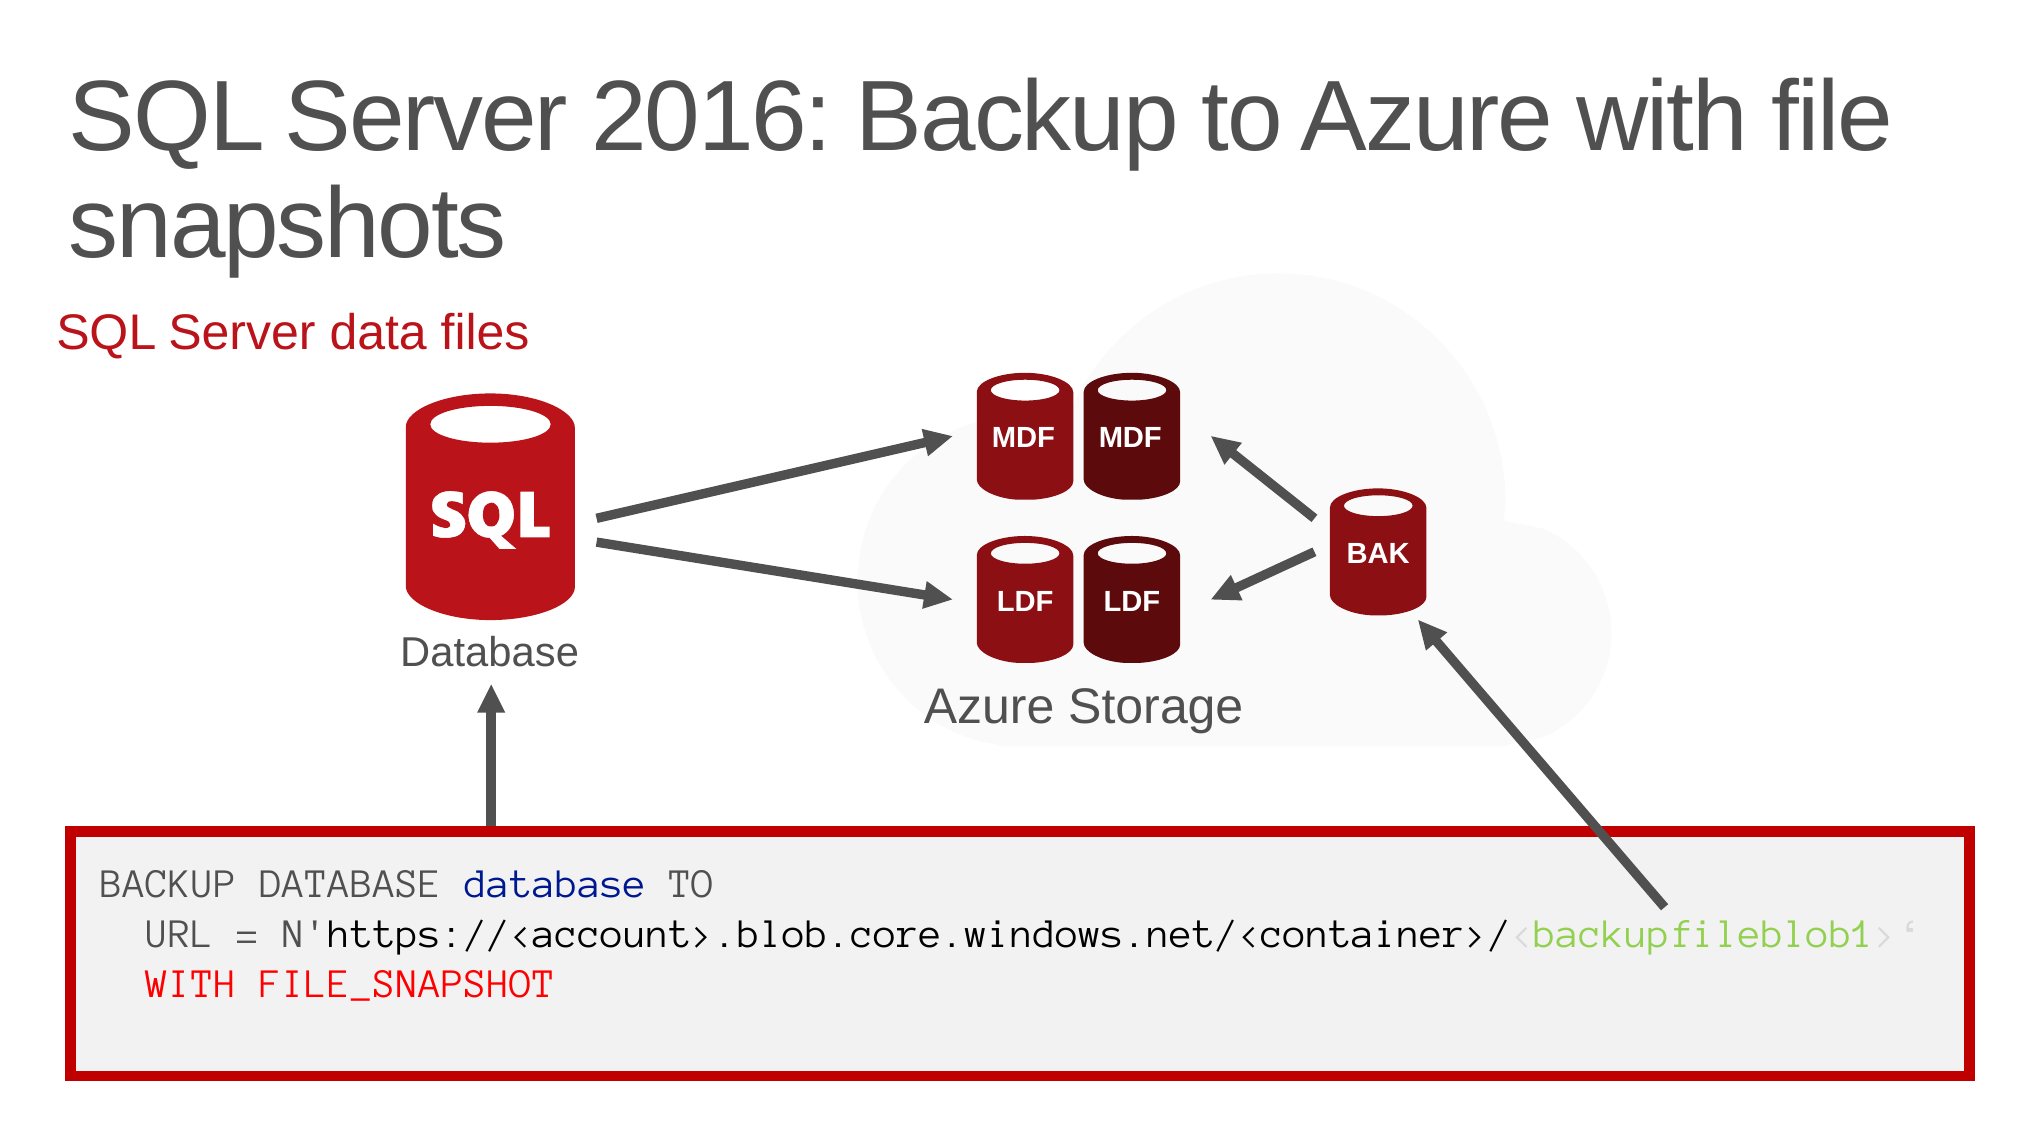

# SQL Server 2016: Backup to Azure with file snapshots

SQL Server data files
MDF
MDF

BAK
LDF
LDF
Database
Azure Storage
BACKUP DATABASE database TO
  URL = N'https://<account>.blob.core.windows.net/<container>/<backupfileblob1>‘
  WITH FILE_SNAPSHOT